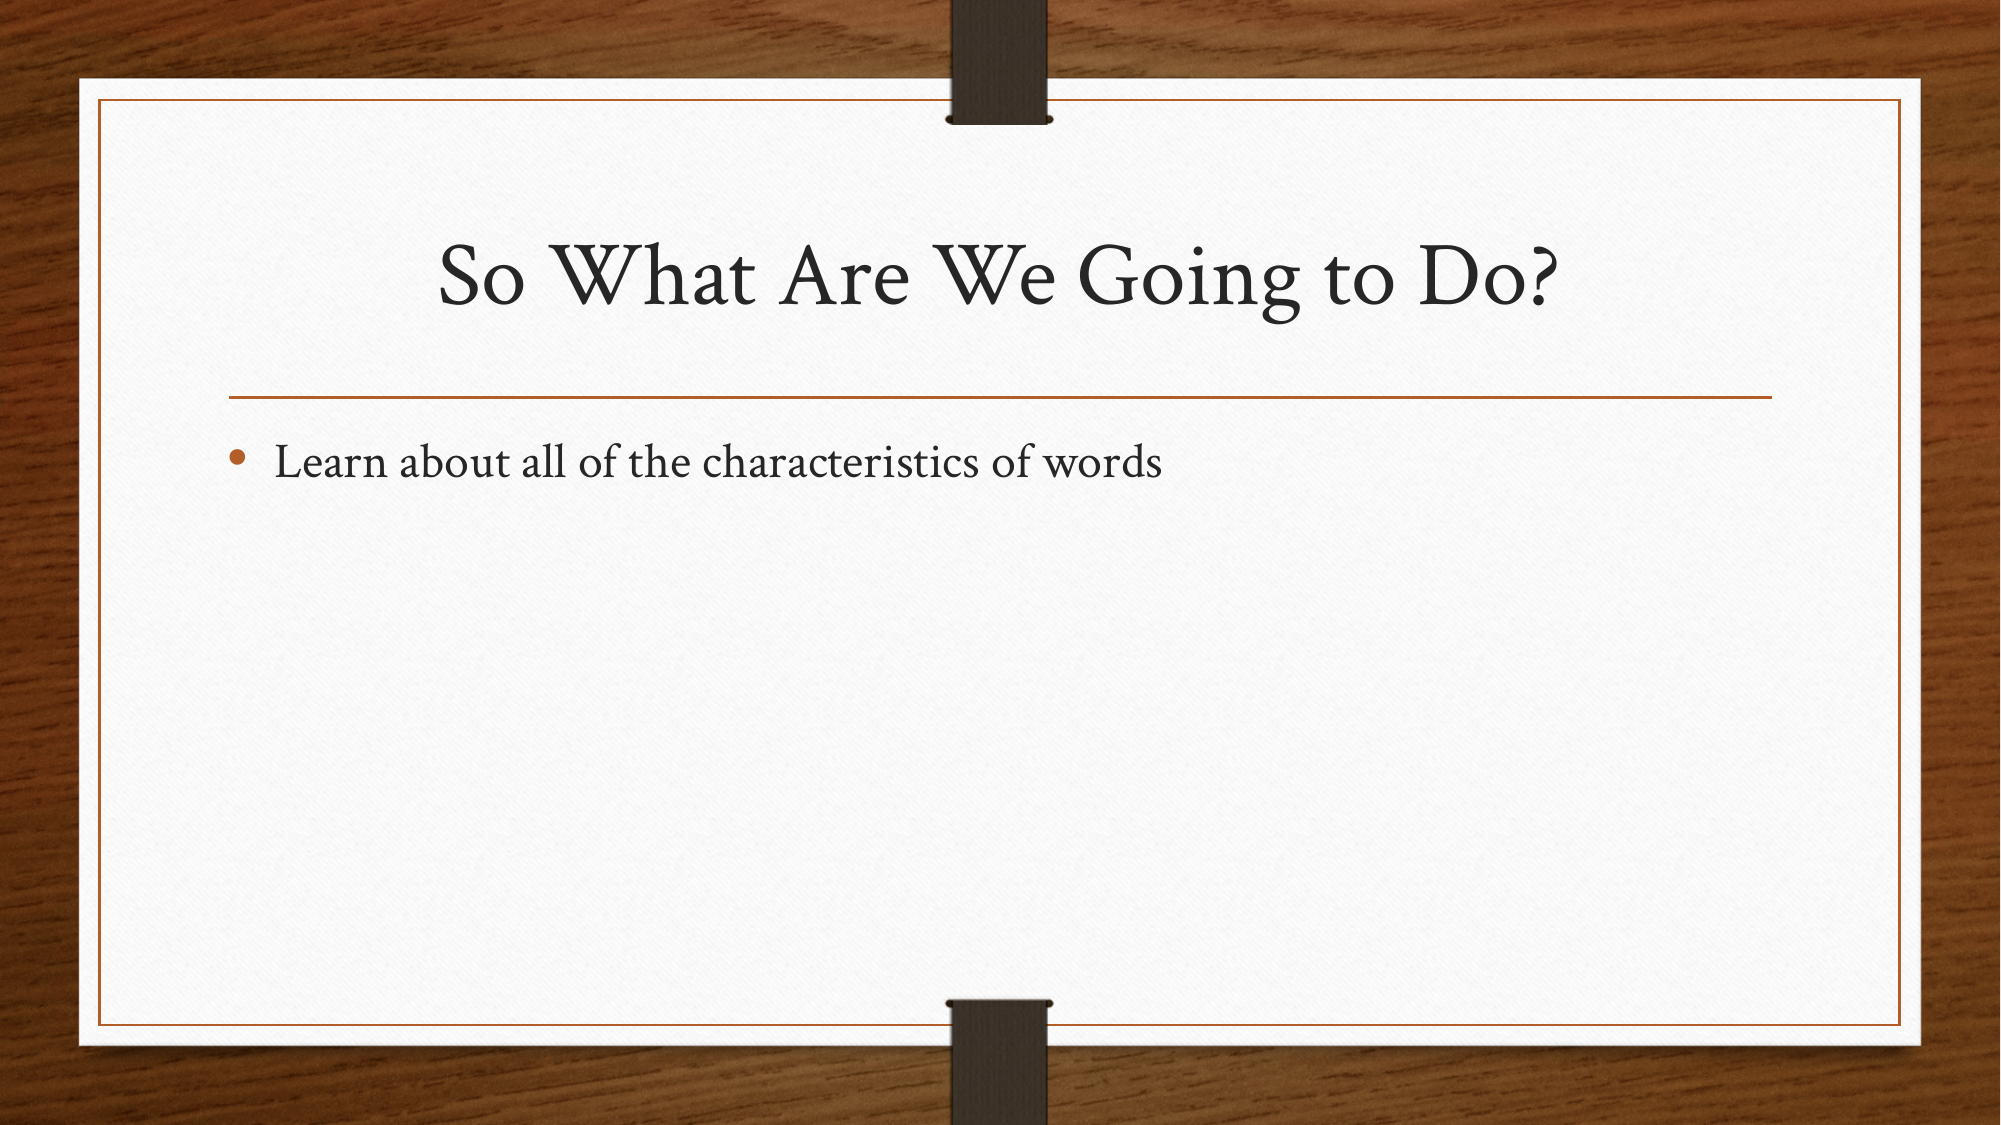

# So What Are We Going to Do?
Learn about all of the characteristics of words